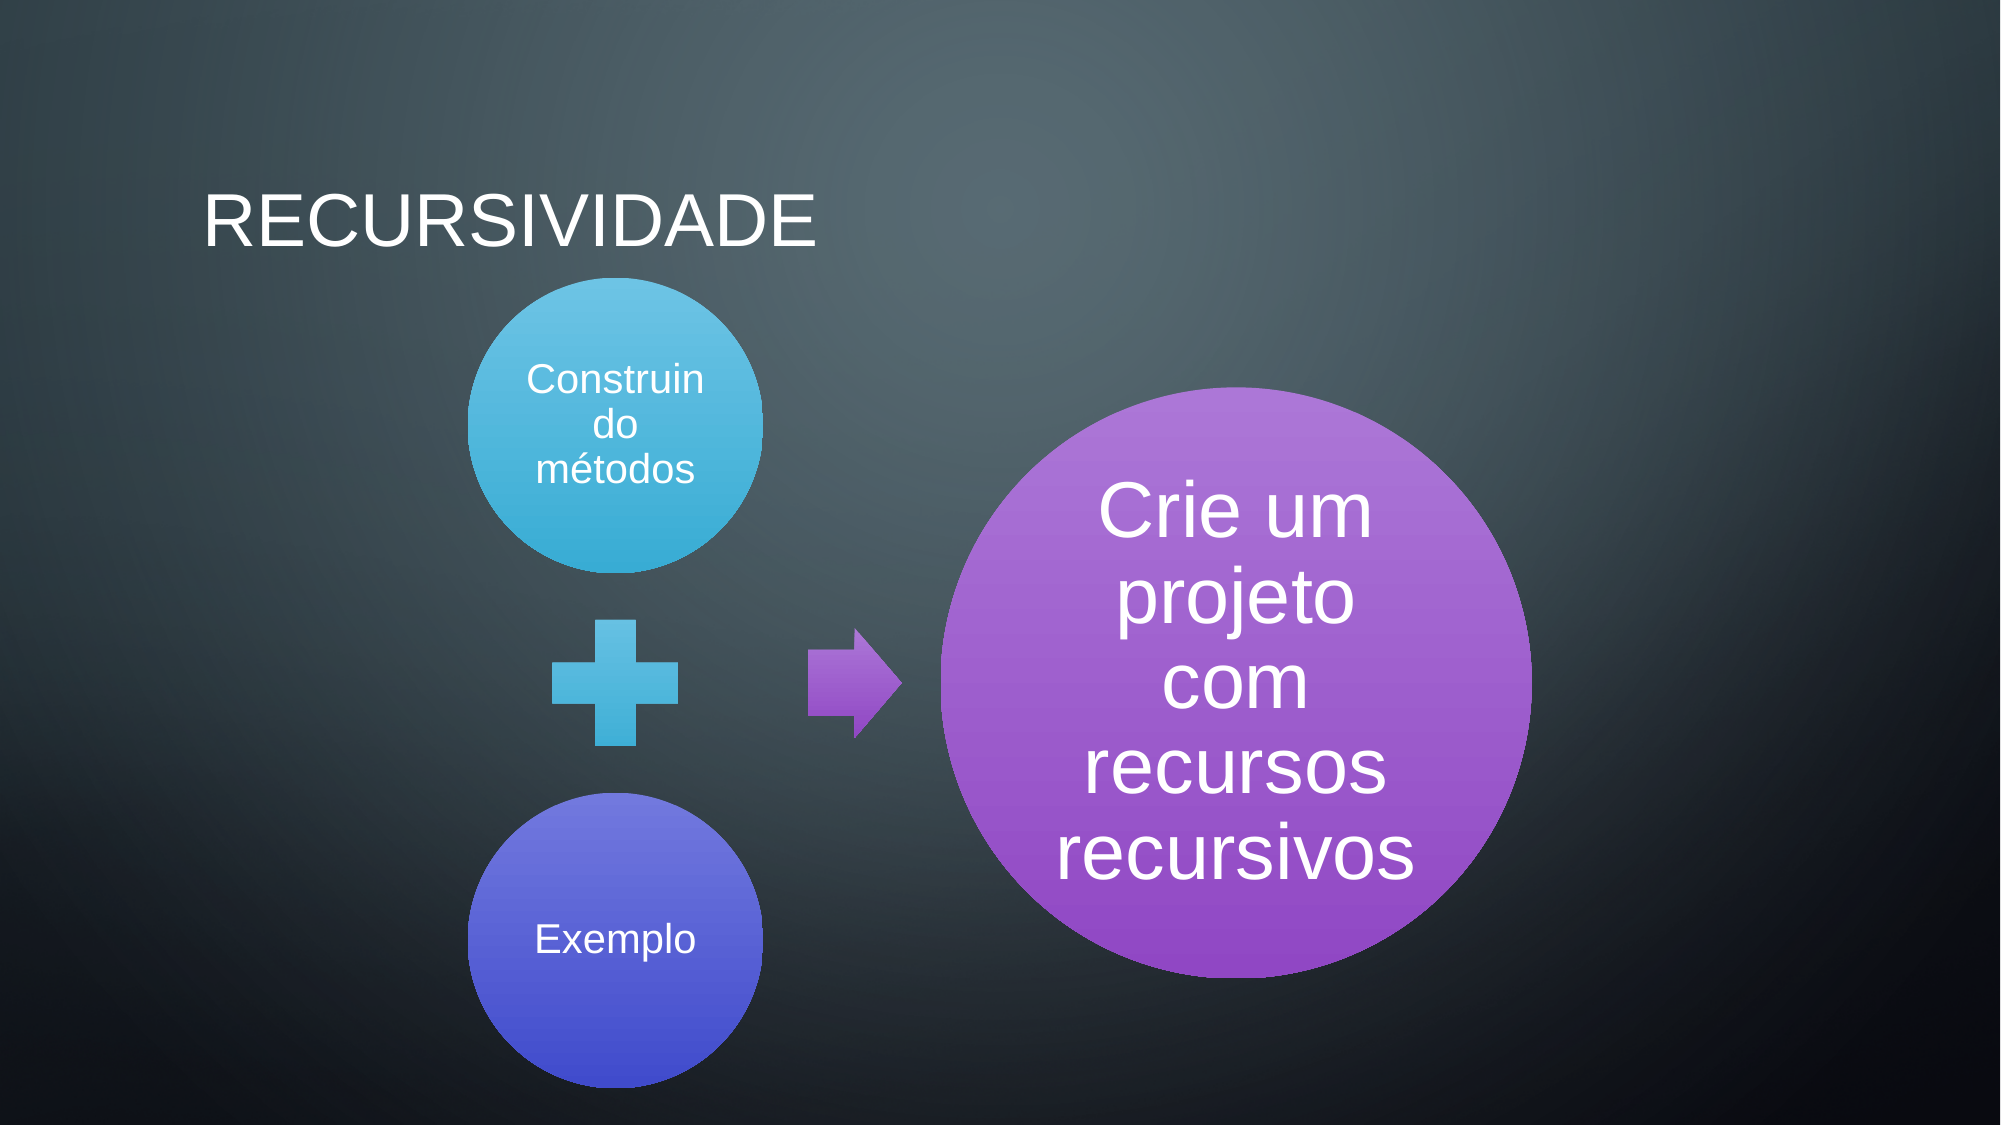

# RECURSIVIDADE
Construindo métodos

Exemplo

Crie um projeto com recursos recursivos